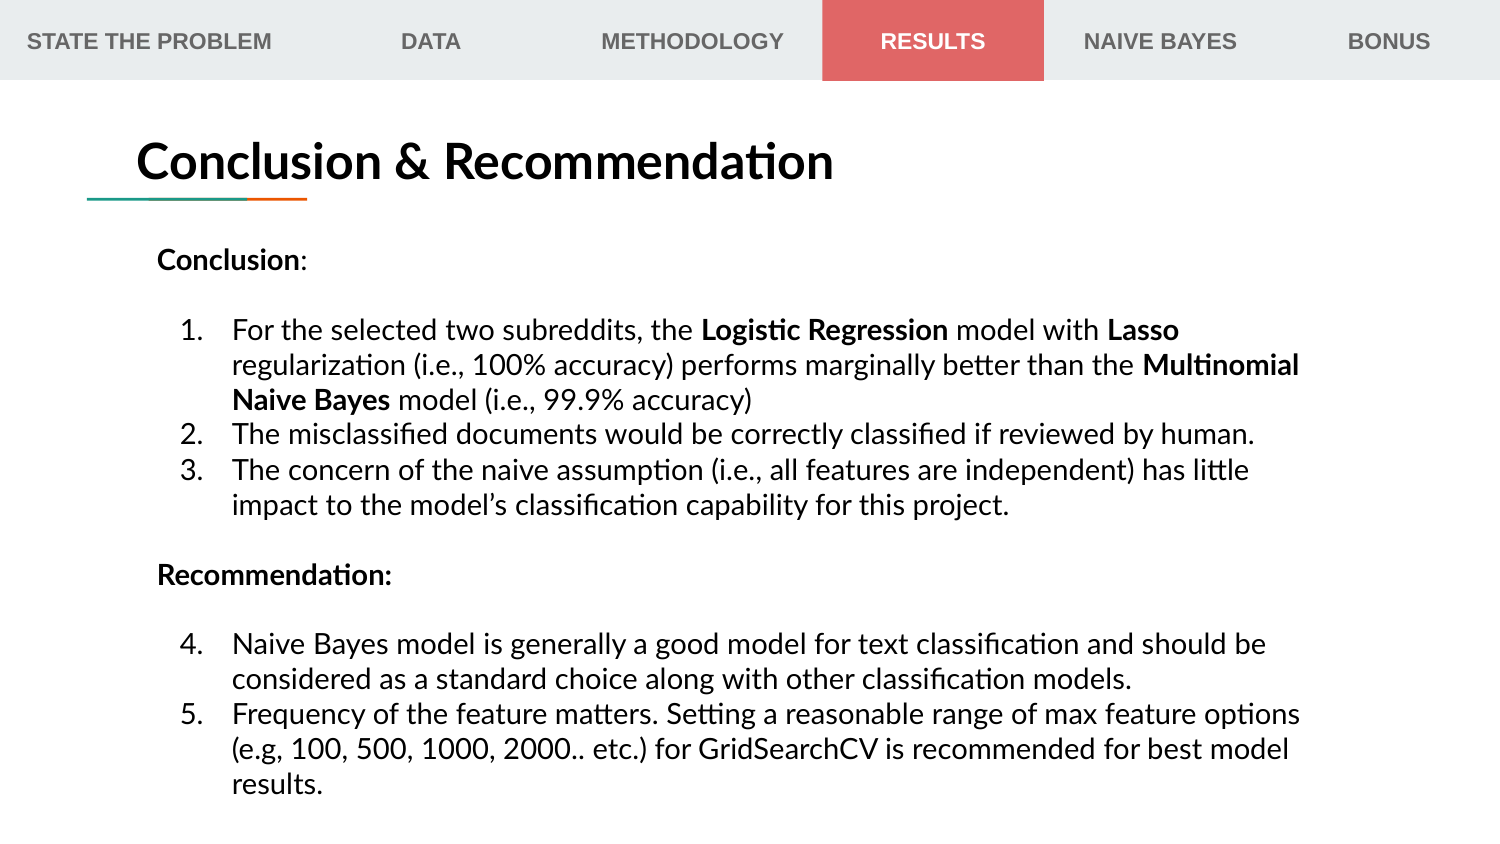

# STATE THE PROBLEM
DATA
METHODOLOGY
RESULTS
NAIVE BAYES
BONUS
Conclusion & Recommendation
Conclusion:

For the selected two subreddits, the Logistic Regression model with Lasso regularization (i.e., 100% accuracy) performs marginally better than the Multinomial Naive Bayes model (i.e., 99.9% accuracy)
The misclassified documents would be correctly classified if reviewed by human.
The concern of the naive assumption (i.e., all features are independent) has little impact to the model’s classification capability for this project.

Recommendation:

Naive Bayes model is generally a good model for text classification and should be considered as a standard choice along with other classification models.
Frequency of the feature matters. Setting a reasonable range of max feature options (e.g, 100, 500, 1000, 2000.. etc.) for GridSearchCV is recommended for best model results.